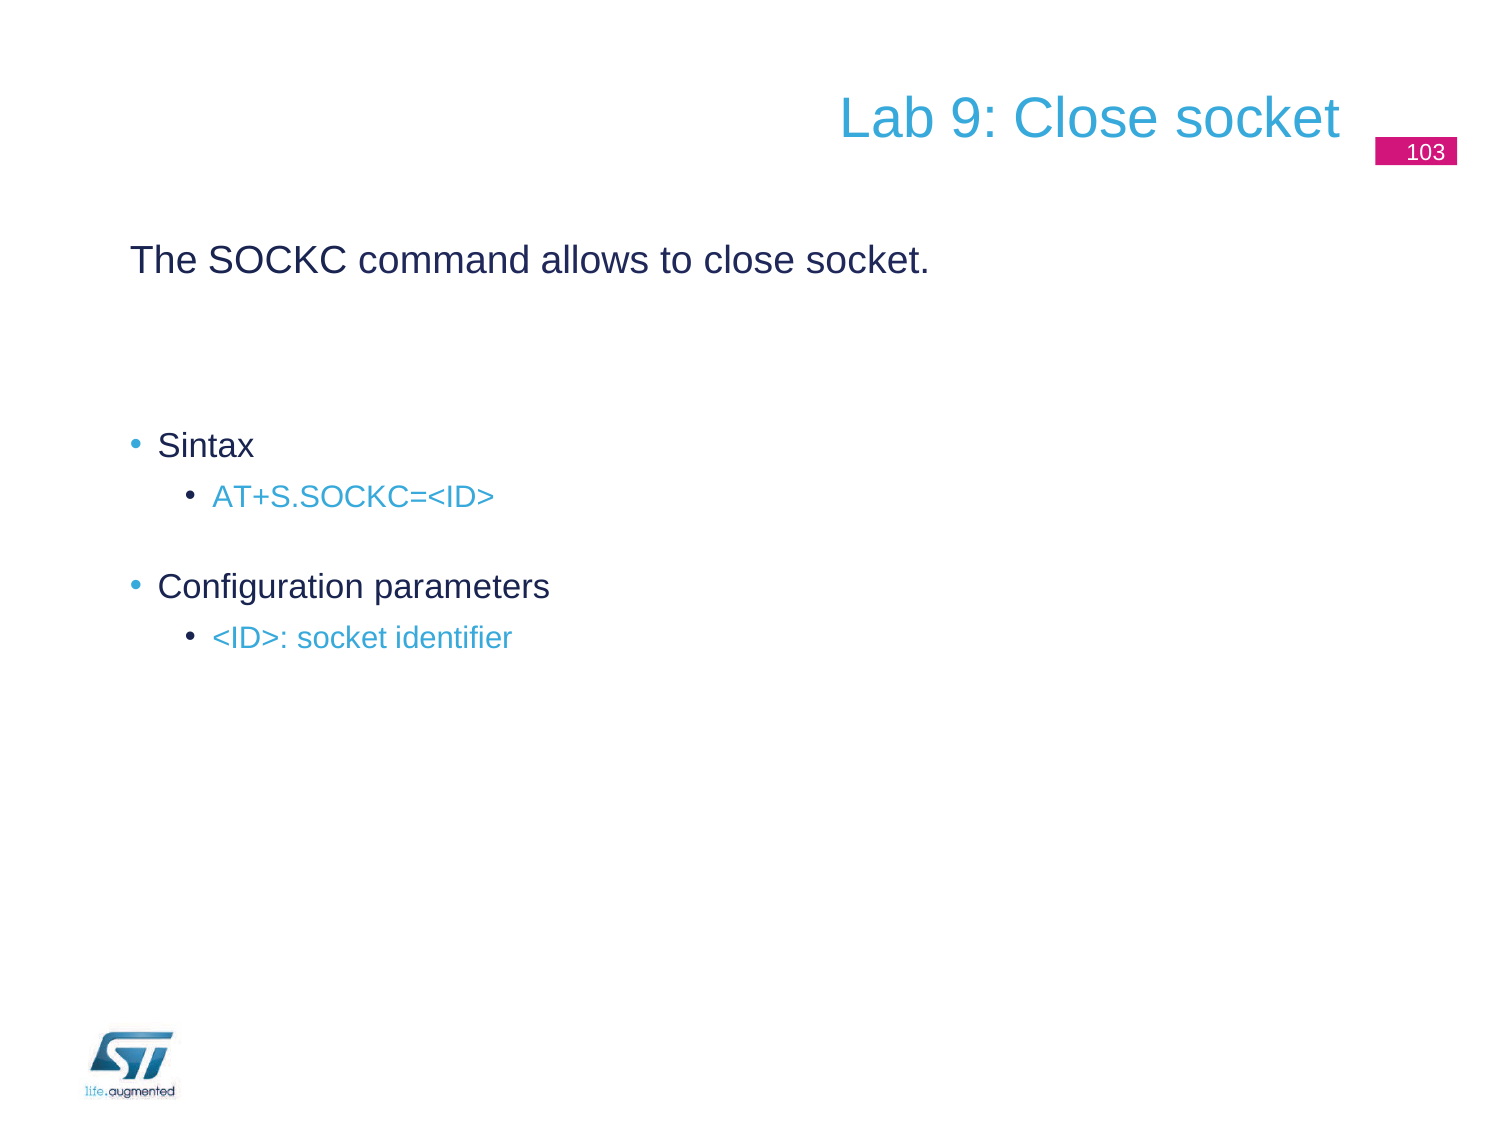

# Lab 9: Close socket
103
The SOCKC command allows to close socket.
Sintax
AT+S.SOCKC=<ID>

Configuration parameters
<ID>: socket identifier